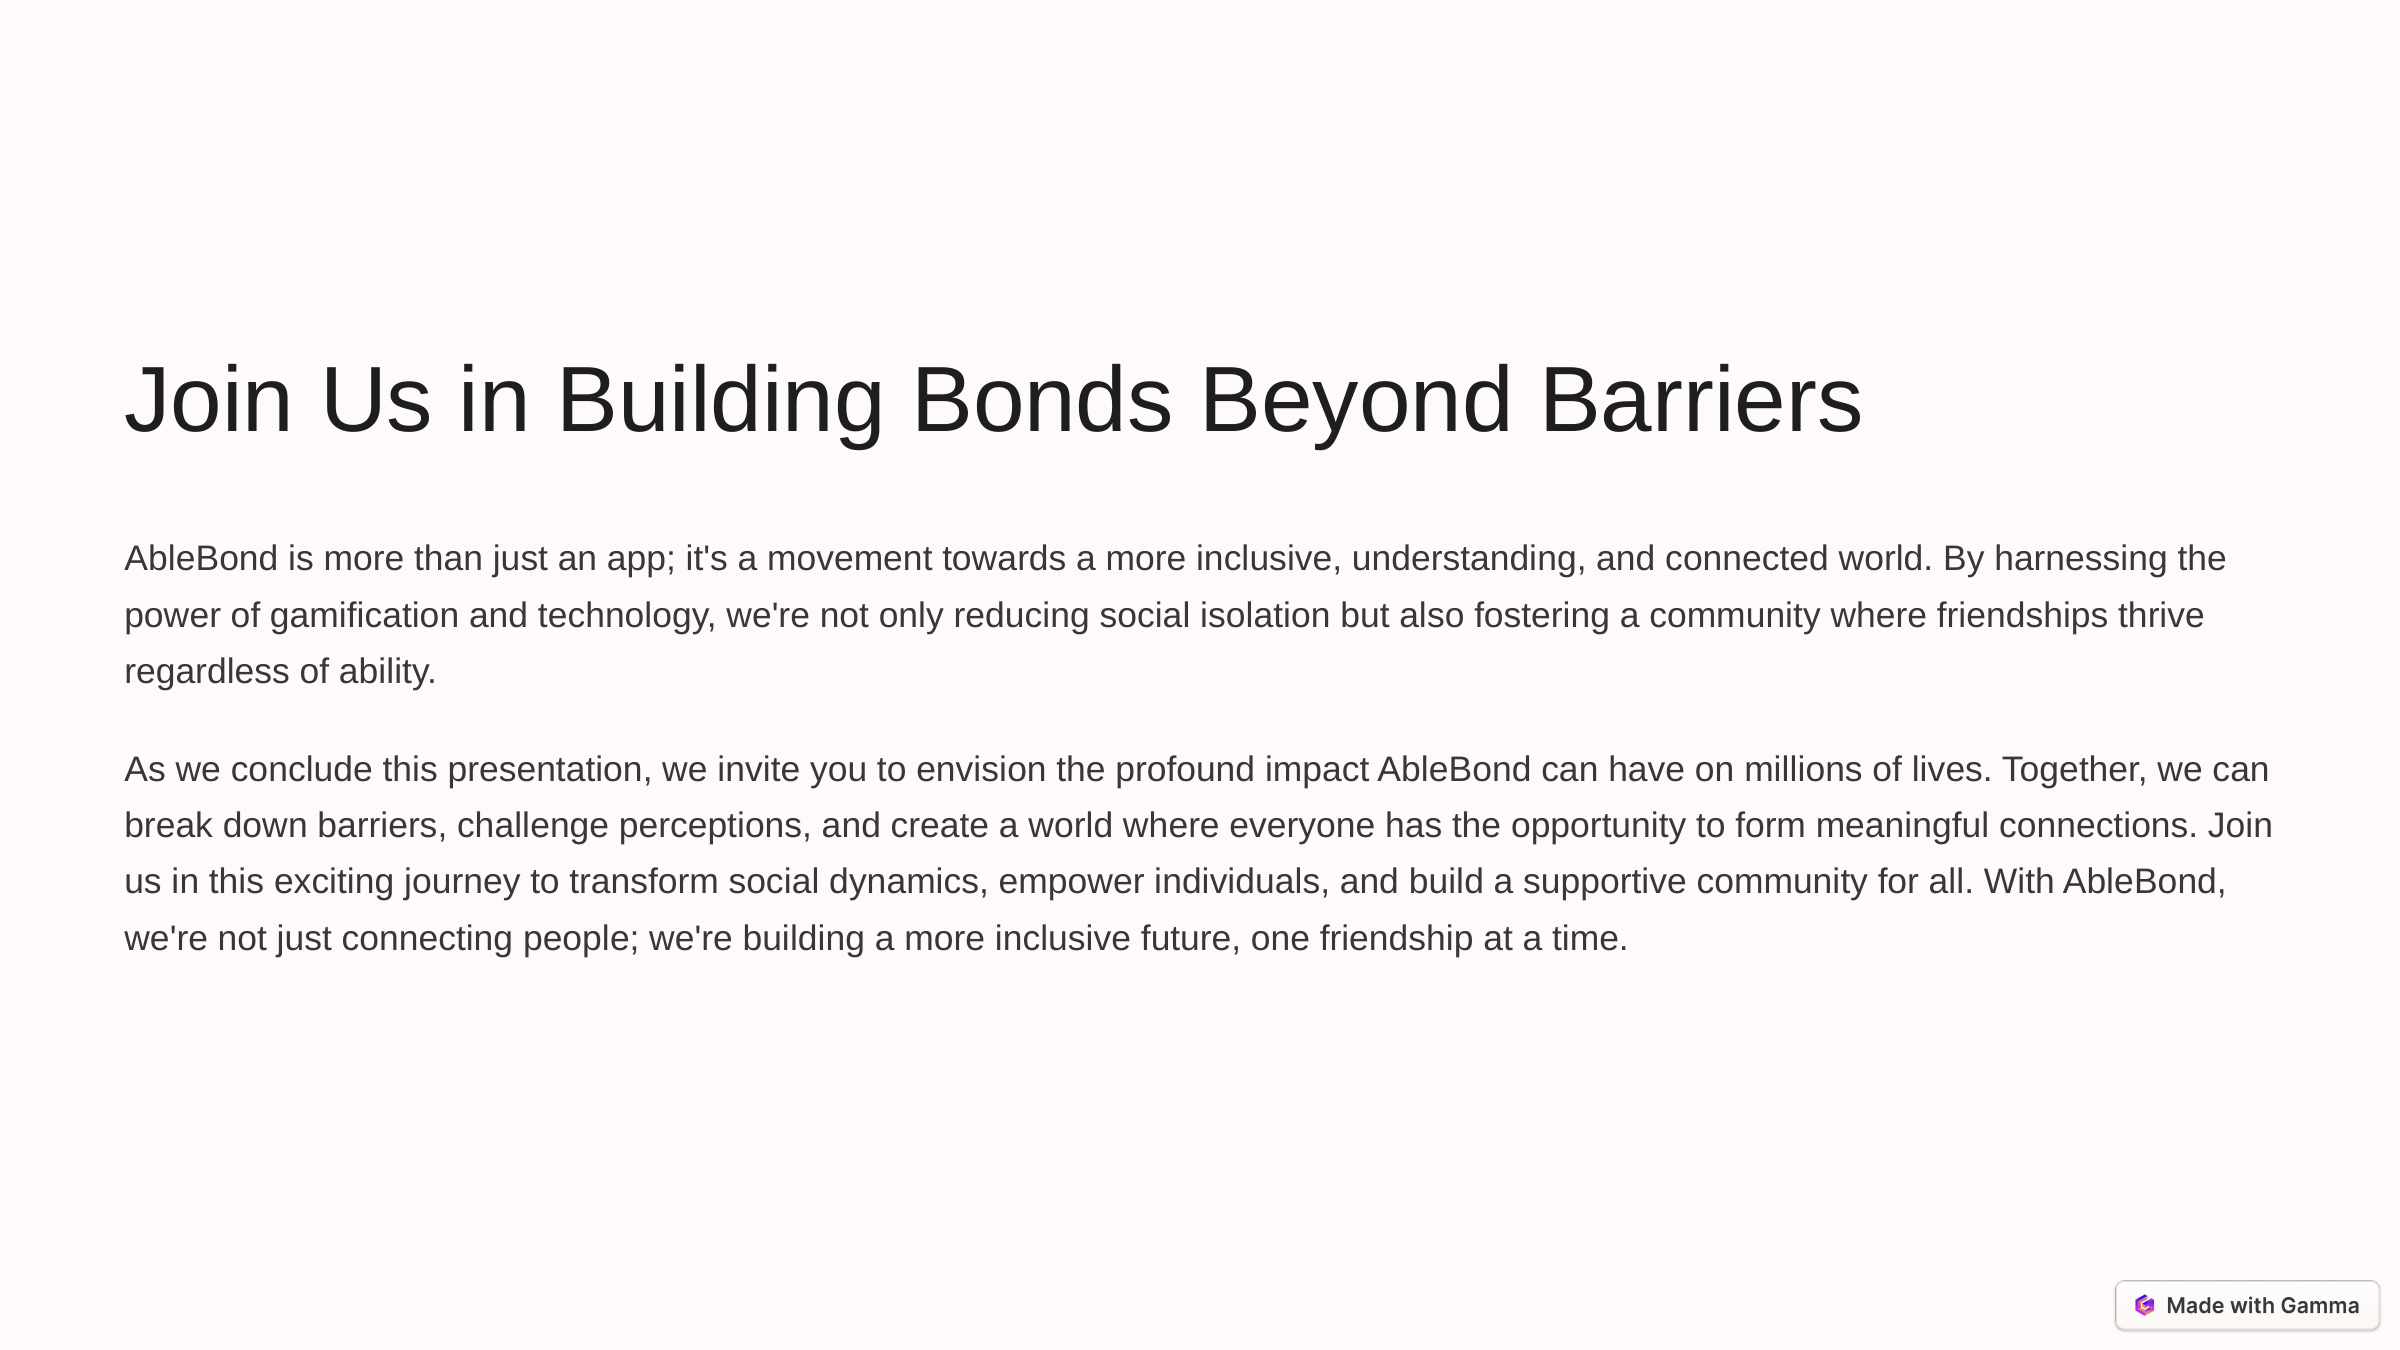

Join Us in Building Bonds Beyond Barriers
AbleBond is more than just an app; it's a movement towards a more inclusive, understanding, and connected world. By harnessing the power of gamification and technology, we're not only reducing social isolation but also fostering a community where friendships thrive regardless of ability.
As we conclude this presentation, we invite you to envision the profound impact AbleBond can have on millions of lives. Together, we can break down barriers, challenge perceptions, and create a world where everyone has the opportunity to form meaningful connections. Join us in this exciting journey to transform social dynamics, empower individuals, and build a supportive community for all. With AbleBond, we're not just connecting people; we're building a more inclusive future, one friendship at a time.